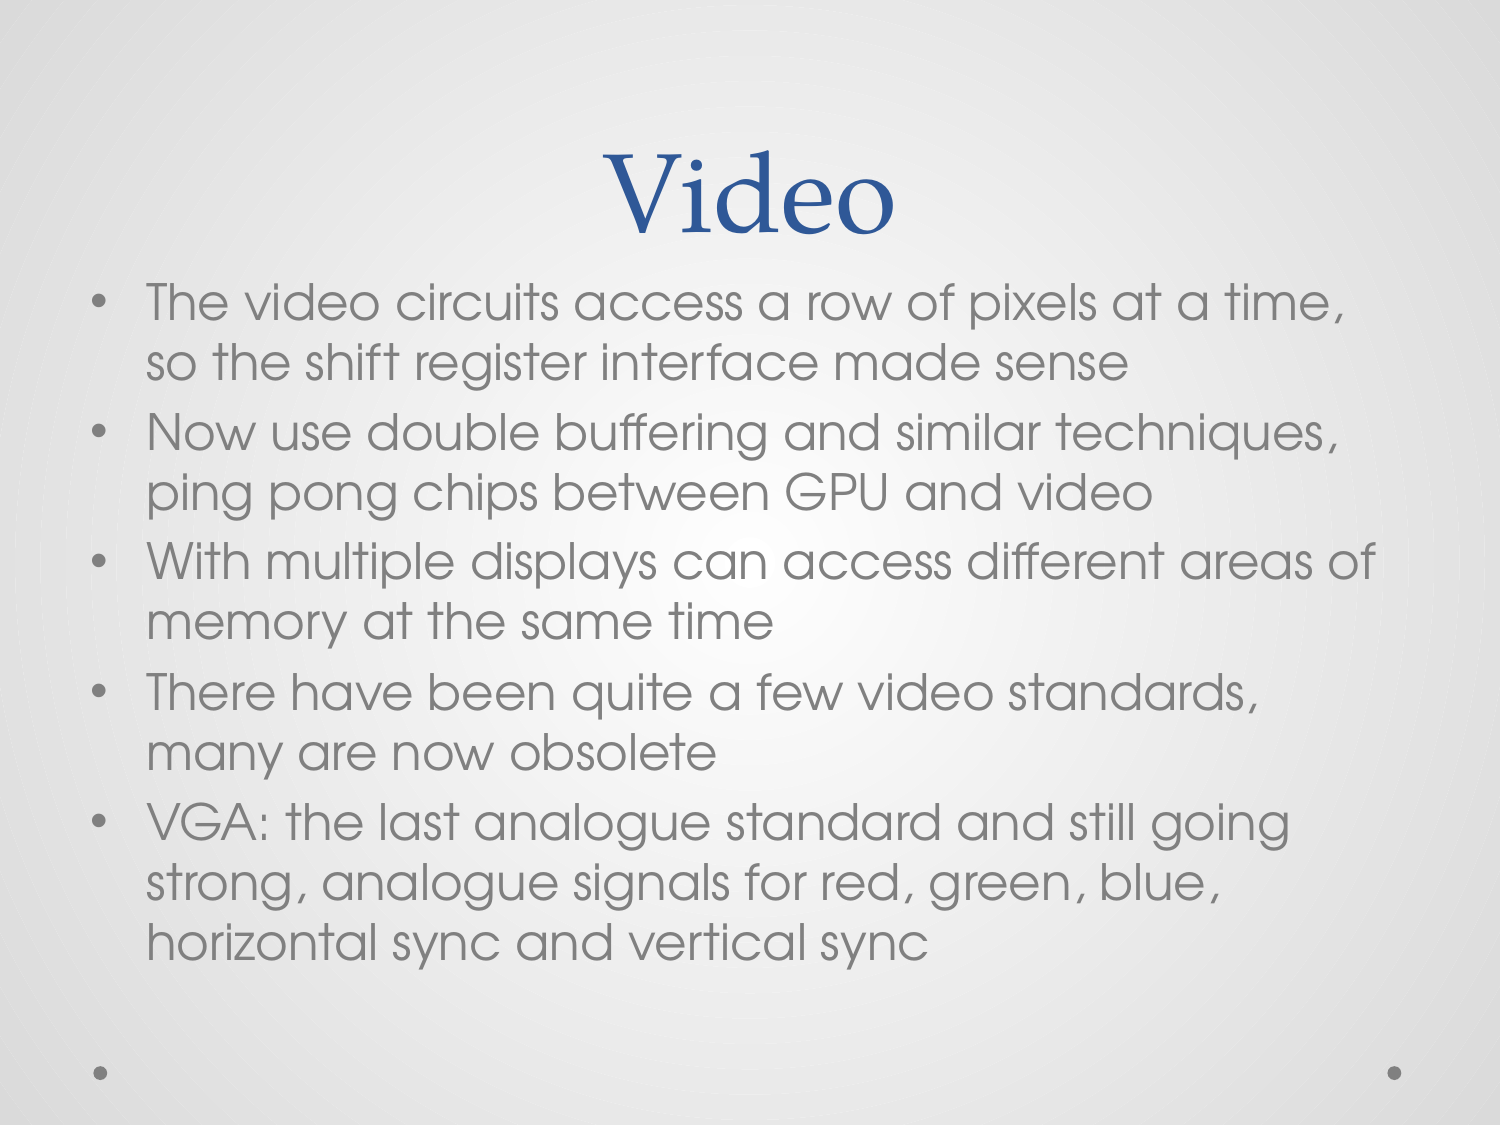

# Video
The video circuits access a row of pixels at a time, so the shift register interface made sense
Now use double buffering and similar techniques, ping pong chips between GPU and video
With multiple displays can access different areas of memory at the same time
There have been quite a few video standards, many are now obsolete
VGA: the last analogue standard and still going strong, analogue signals for red, green, blue, horizontal sync and vertical sync